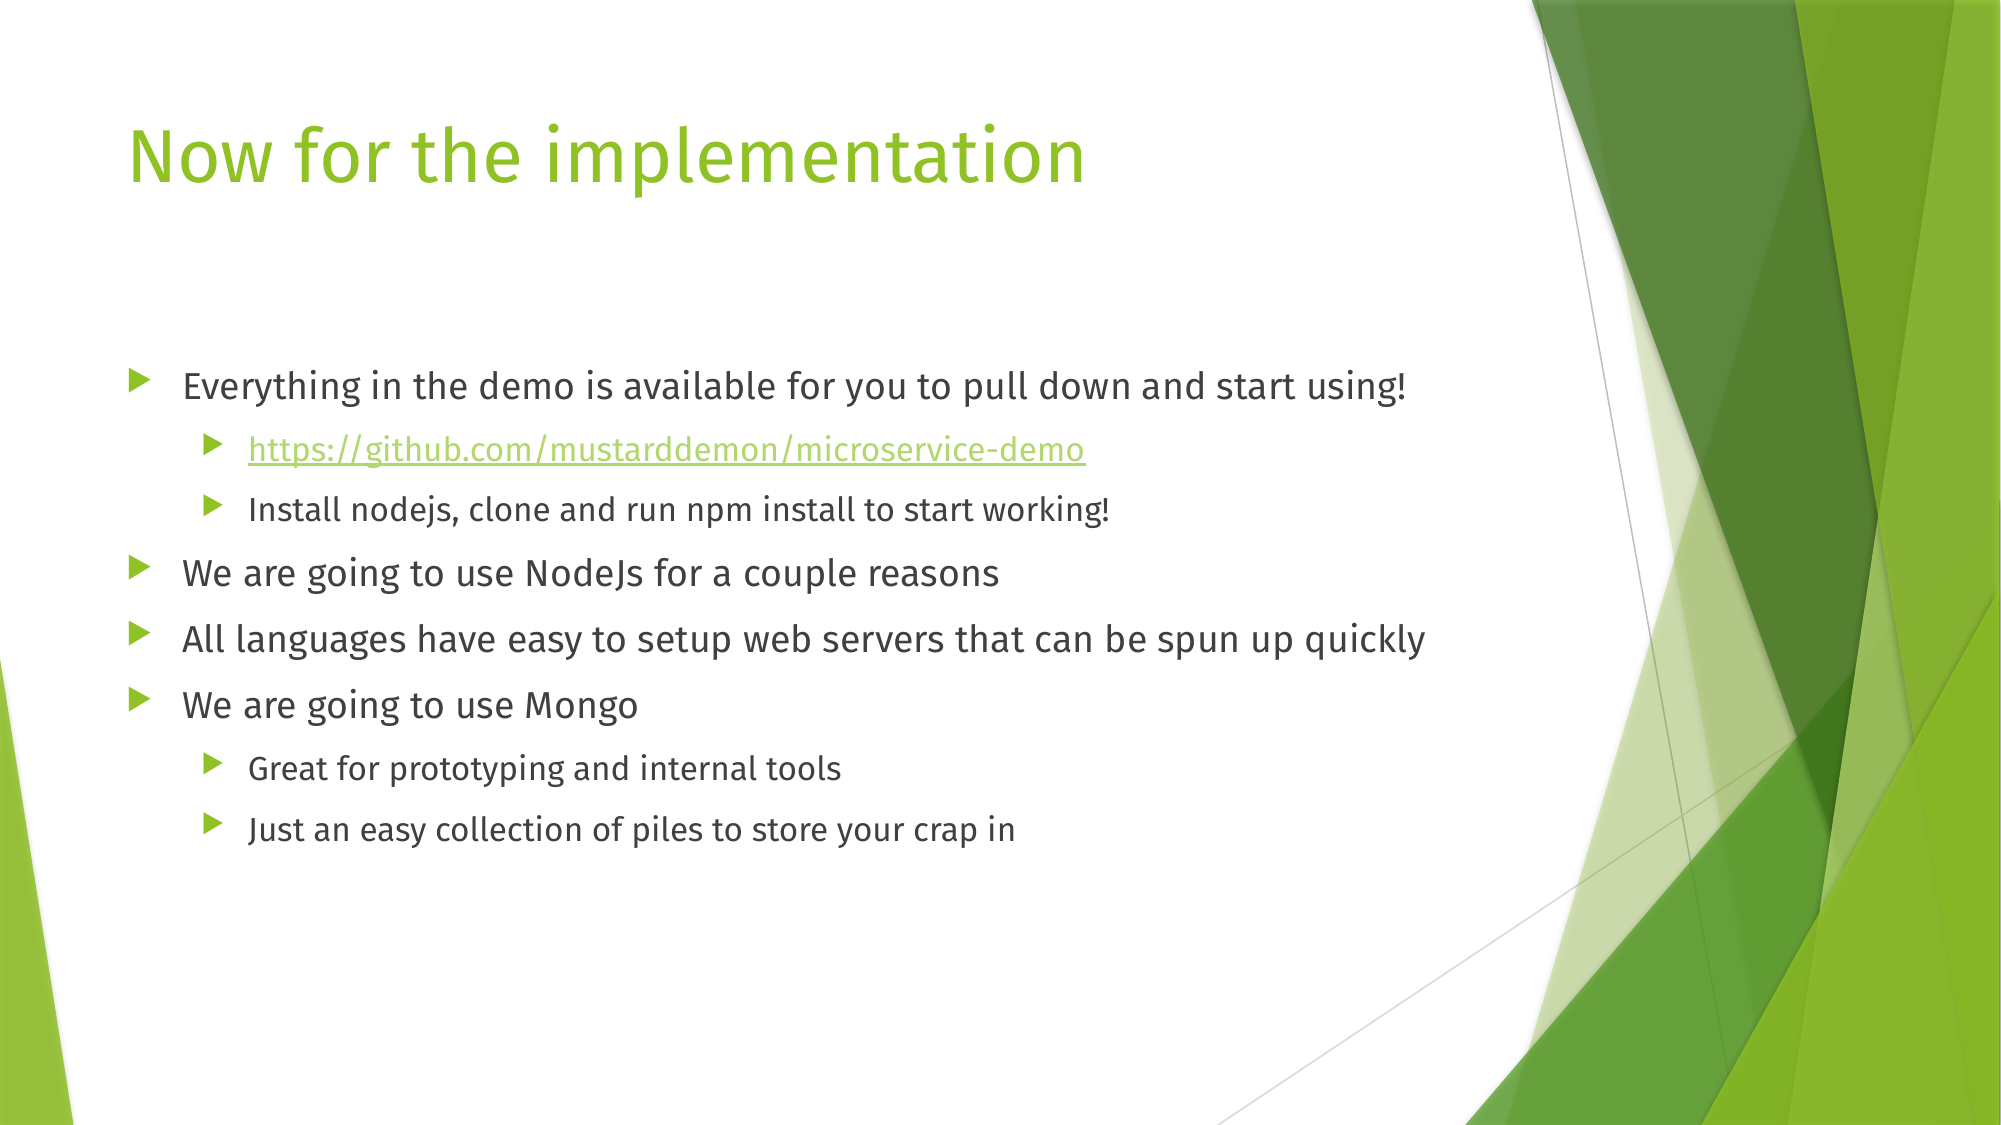

# Now for the implementation
Everything in the demo is available for you to pull down and start using!
https://github.com/mustarddemon/microservice-demo
Install nodejs, clone and run npm install to start working!
We are going to use NodeJs for a couple reasons
All languages have easy to setup web servers that can be spun up quickly
We are going to use Mongo
Great for prototyping and internal tools
Just an easy collection of piles to store your crap in